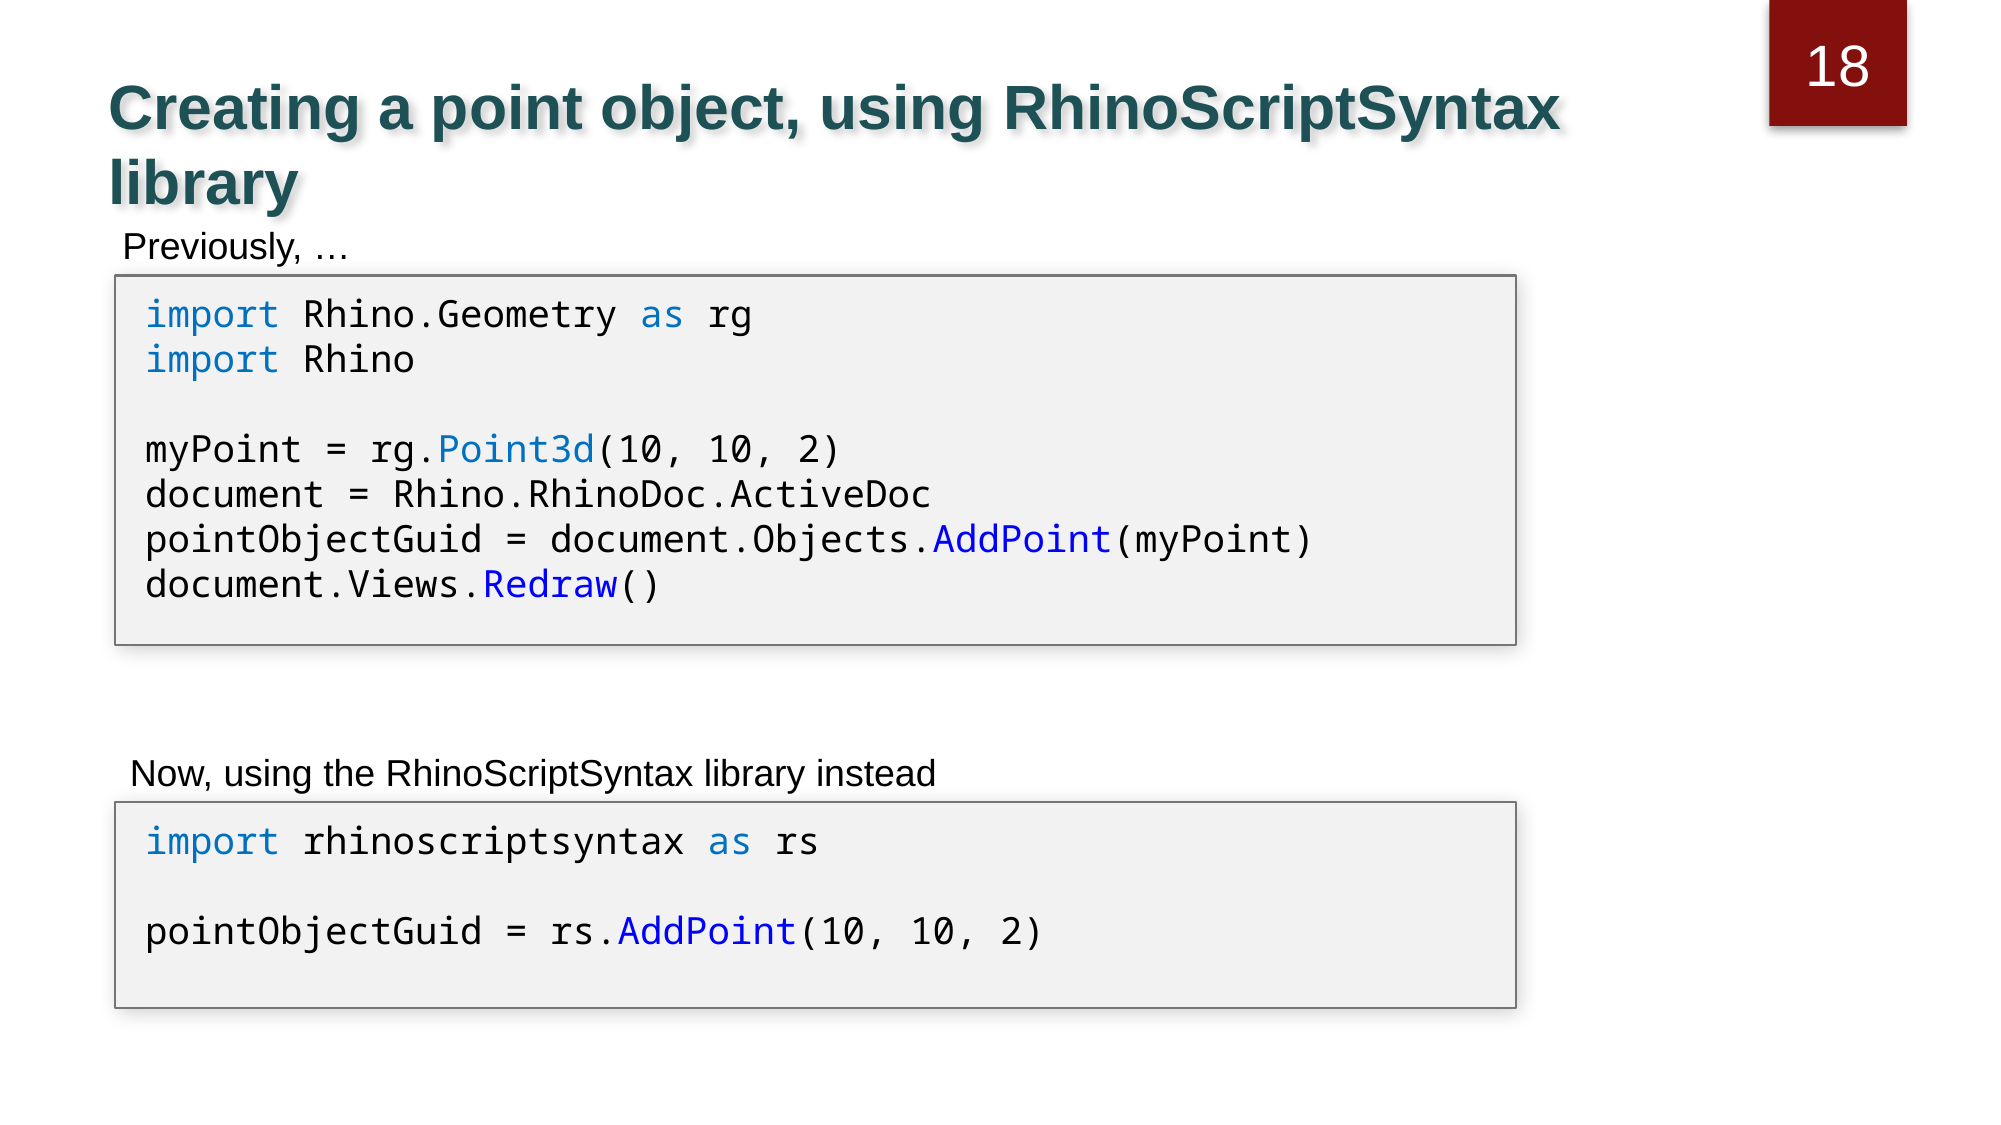

18
# Creating a point object, using RhinoScriptSyntax library
Previously, …
import Rhino.Geometry as rg
import Rhino

myPoint = rg.Point3d(10, 10, 2)
document = Rhino.RhinoDoc.ActiveDoc
pointObjectGuid = document.Objects.AddPoint(myPoint)
document.Views.Redraw()
Now, using the RhinoScriptSyntax library instead
import rhinoscriptsyntax as rs

pointObjectGuid = rs.AddPoint(10, 10, 2)